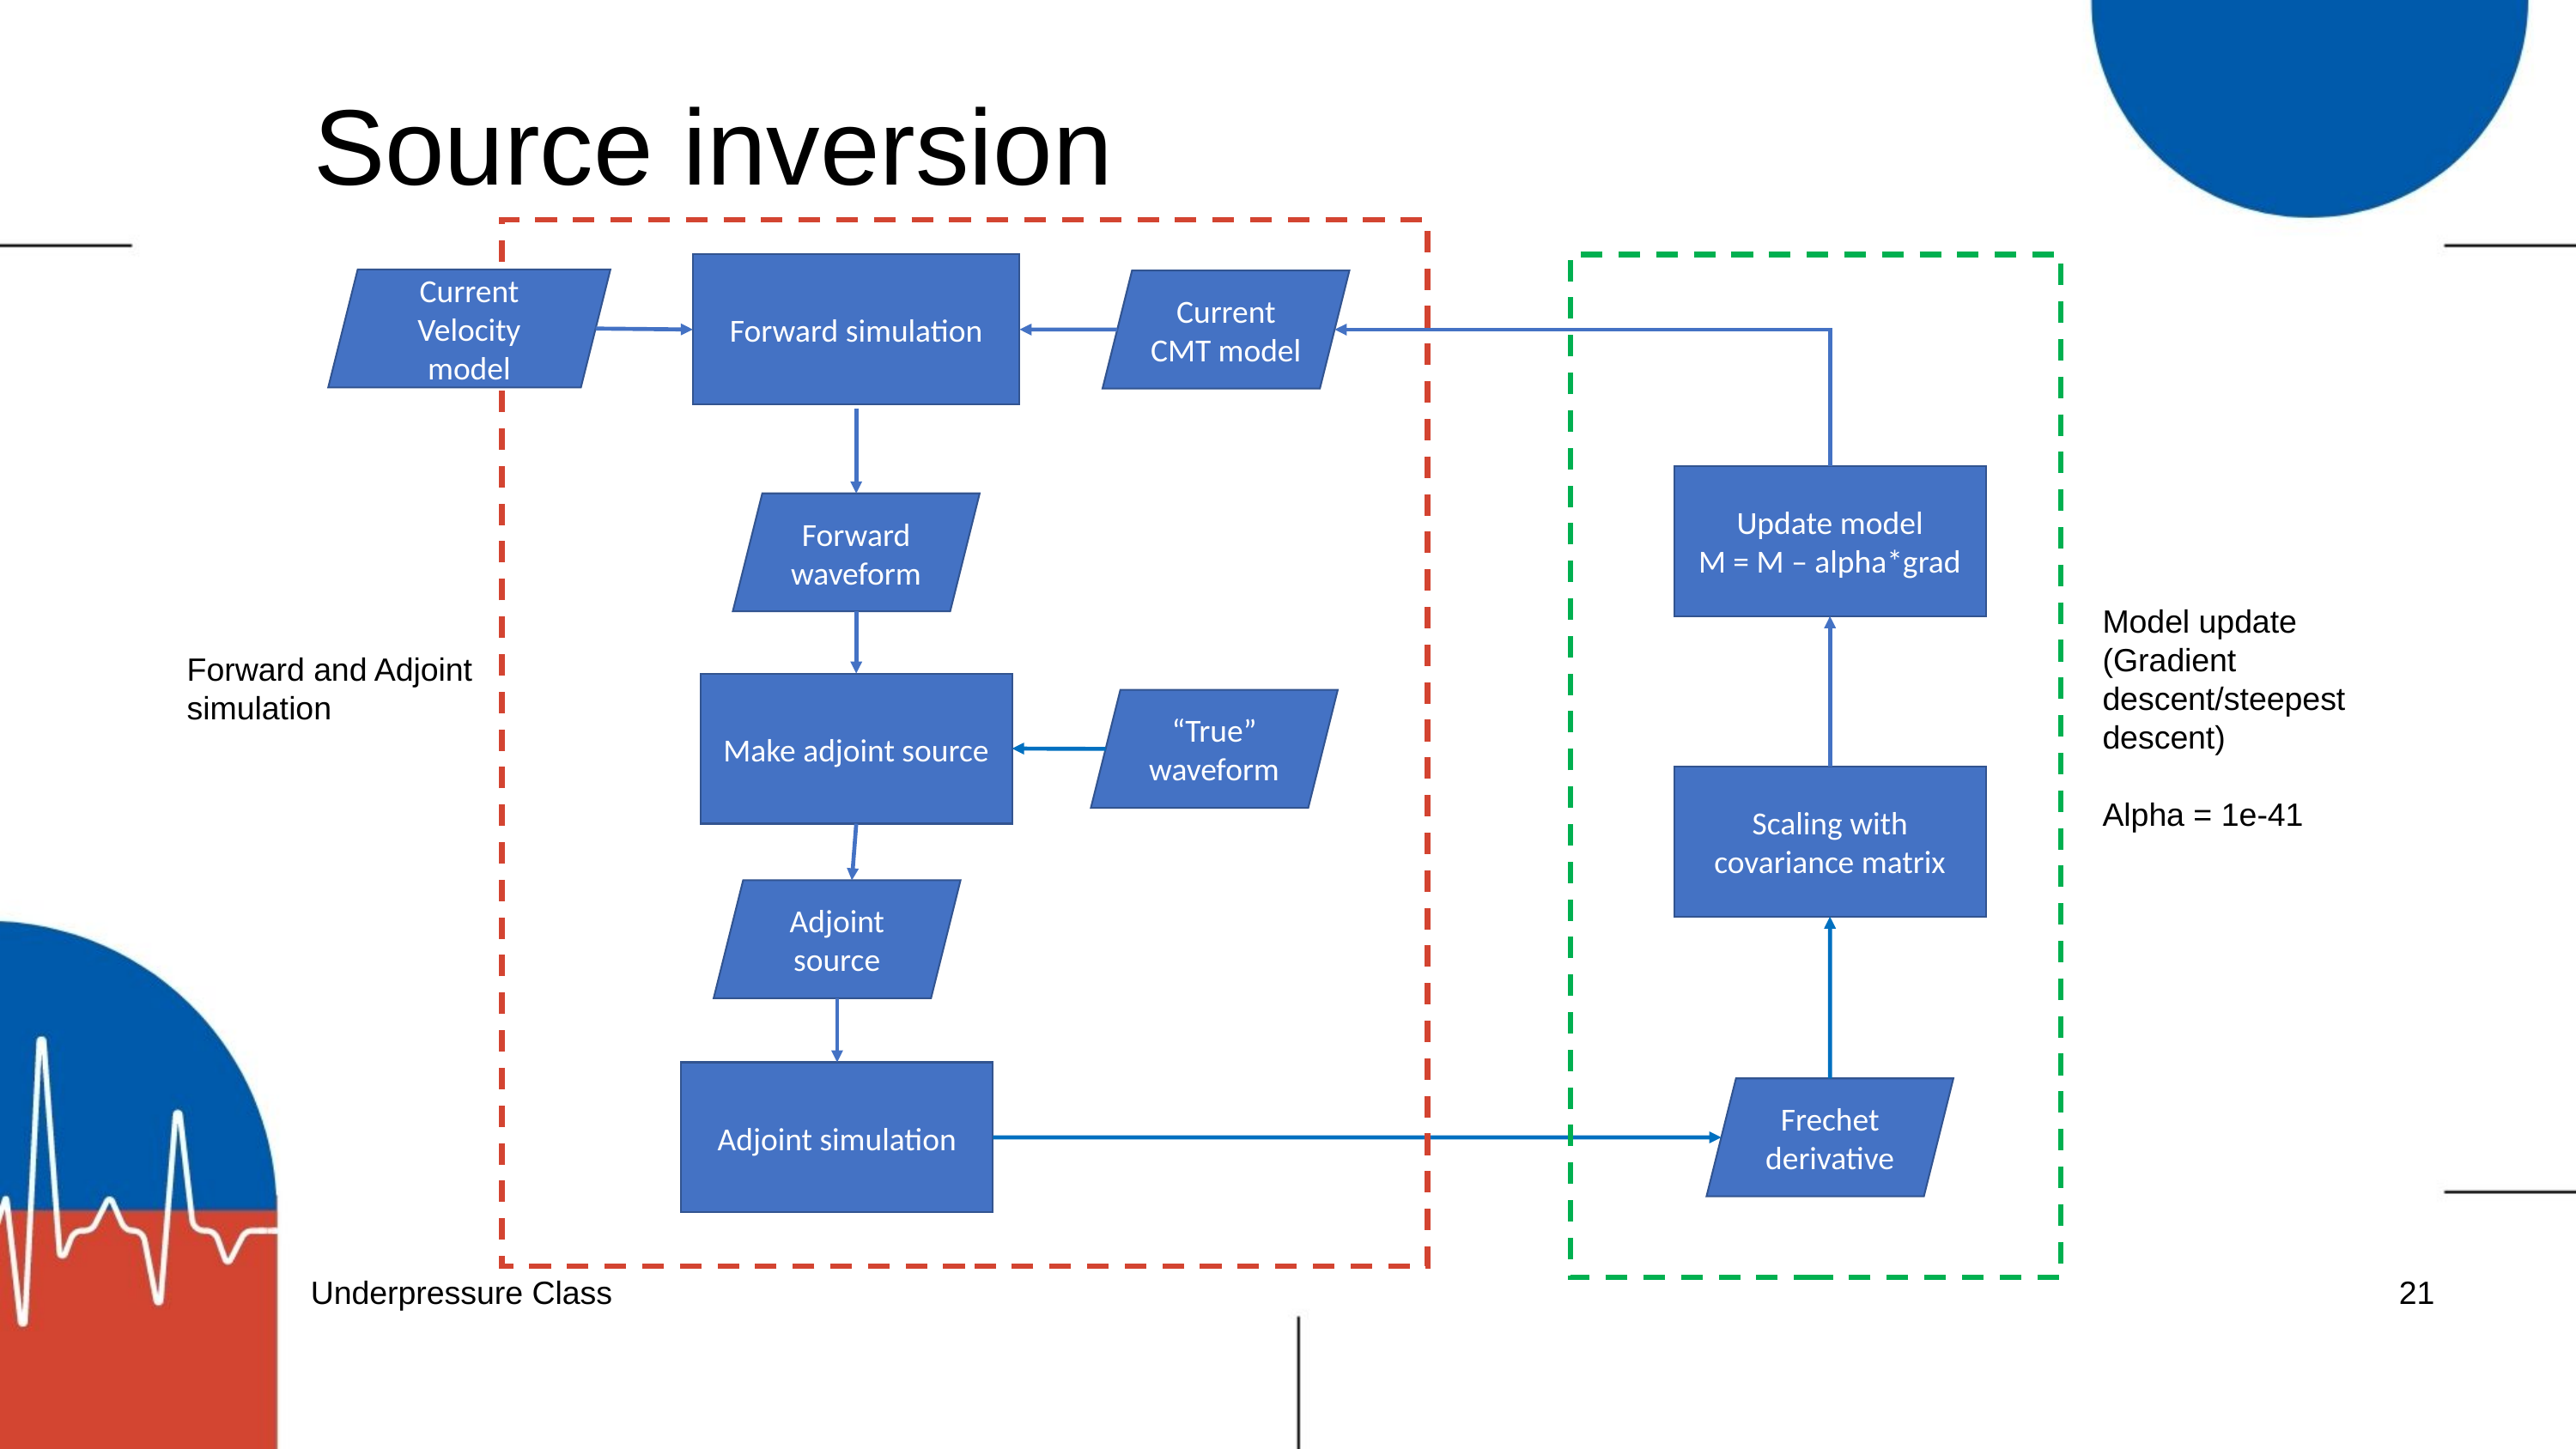

# Source inversion

Forward simulation

Current Velocity model
Current CMT model
Update model
M = M – alpha*grad
Forward waveform
Model update
(Gradient descent/steepest descent)

Alpha = 1e-41
Forward and Adjoint simulation
Make adjoint source
“True” waveform
Scaling with covariance matrix
Adjoint source
Adjoint simulation
Frechet derivative
Underpressure Class
21